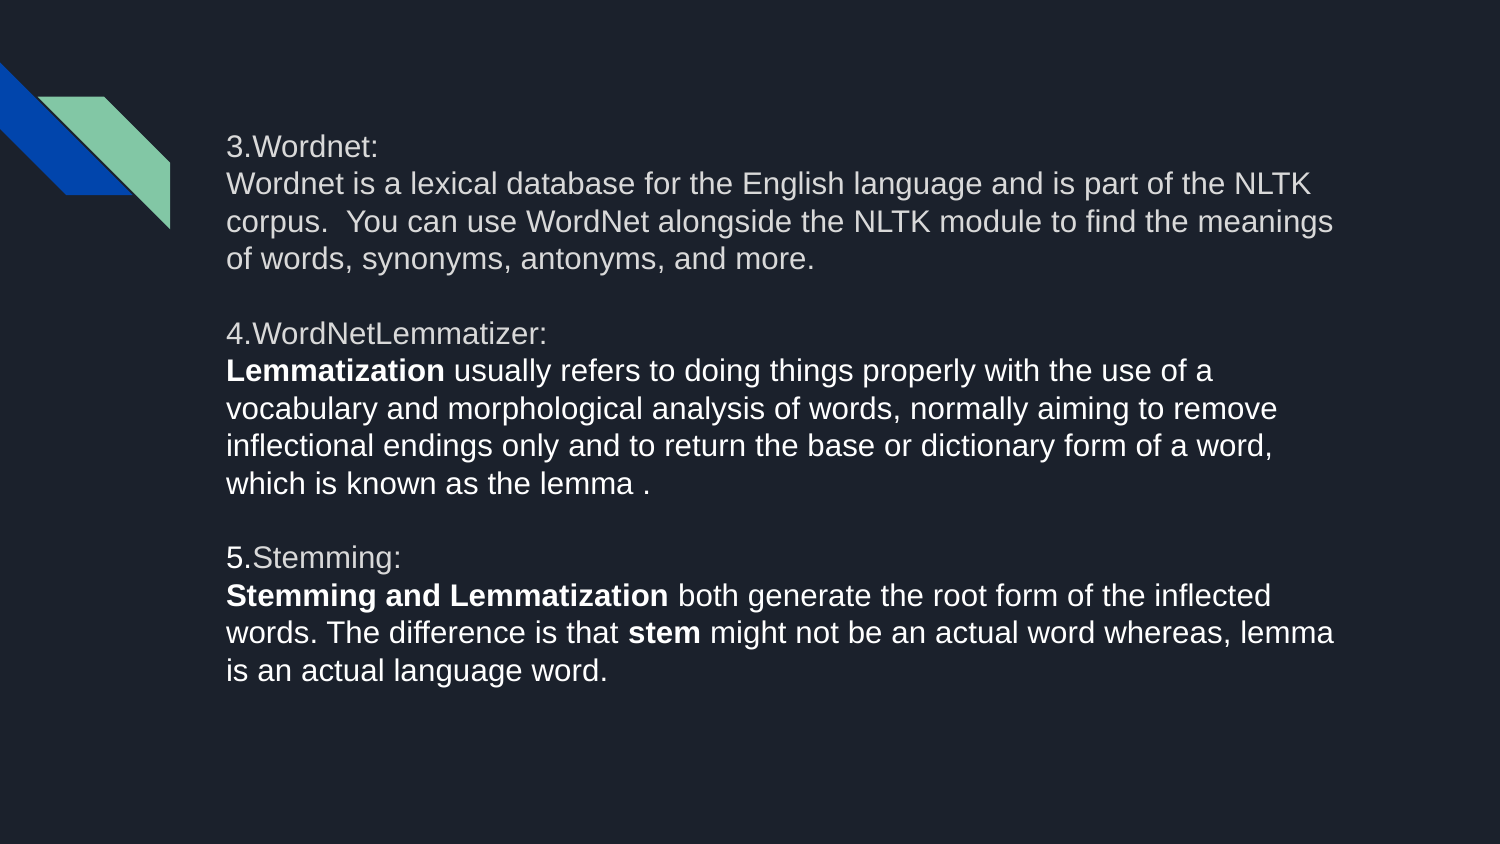

3.Wordnet:
Wordnet is a lexical database for the English language and is part of the NLTK corpus.  You can use WordNet alongside the NLTK module to find the meanings of words, synonyms, antonyms, and more.

4.WordNetLemmatizer:
Lemmatization usually refers to doing things properly with the use of a vocabulary and morphological analysis of words, normally aiming to remove inflectional endings only and to return the base or dictionary form of a word, which is known as the lemma .

5.Stemming:
Stemming and Lemmatization both generate the root form of the inflected words. The difference is that stem might not be an actual word whereas, lemma is an actual language word.